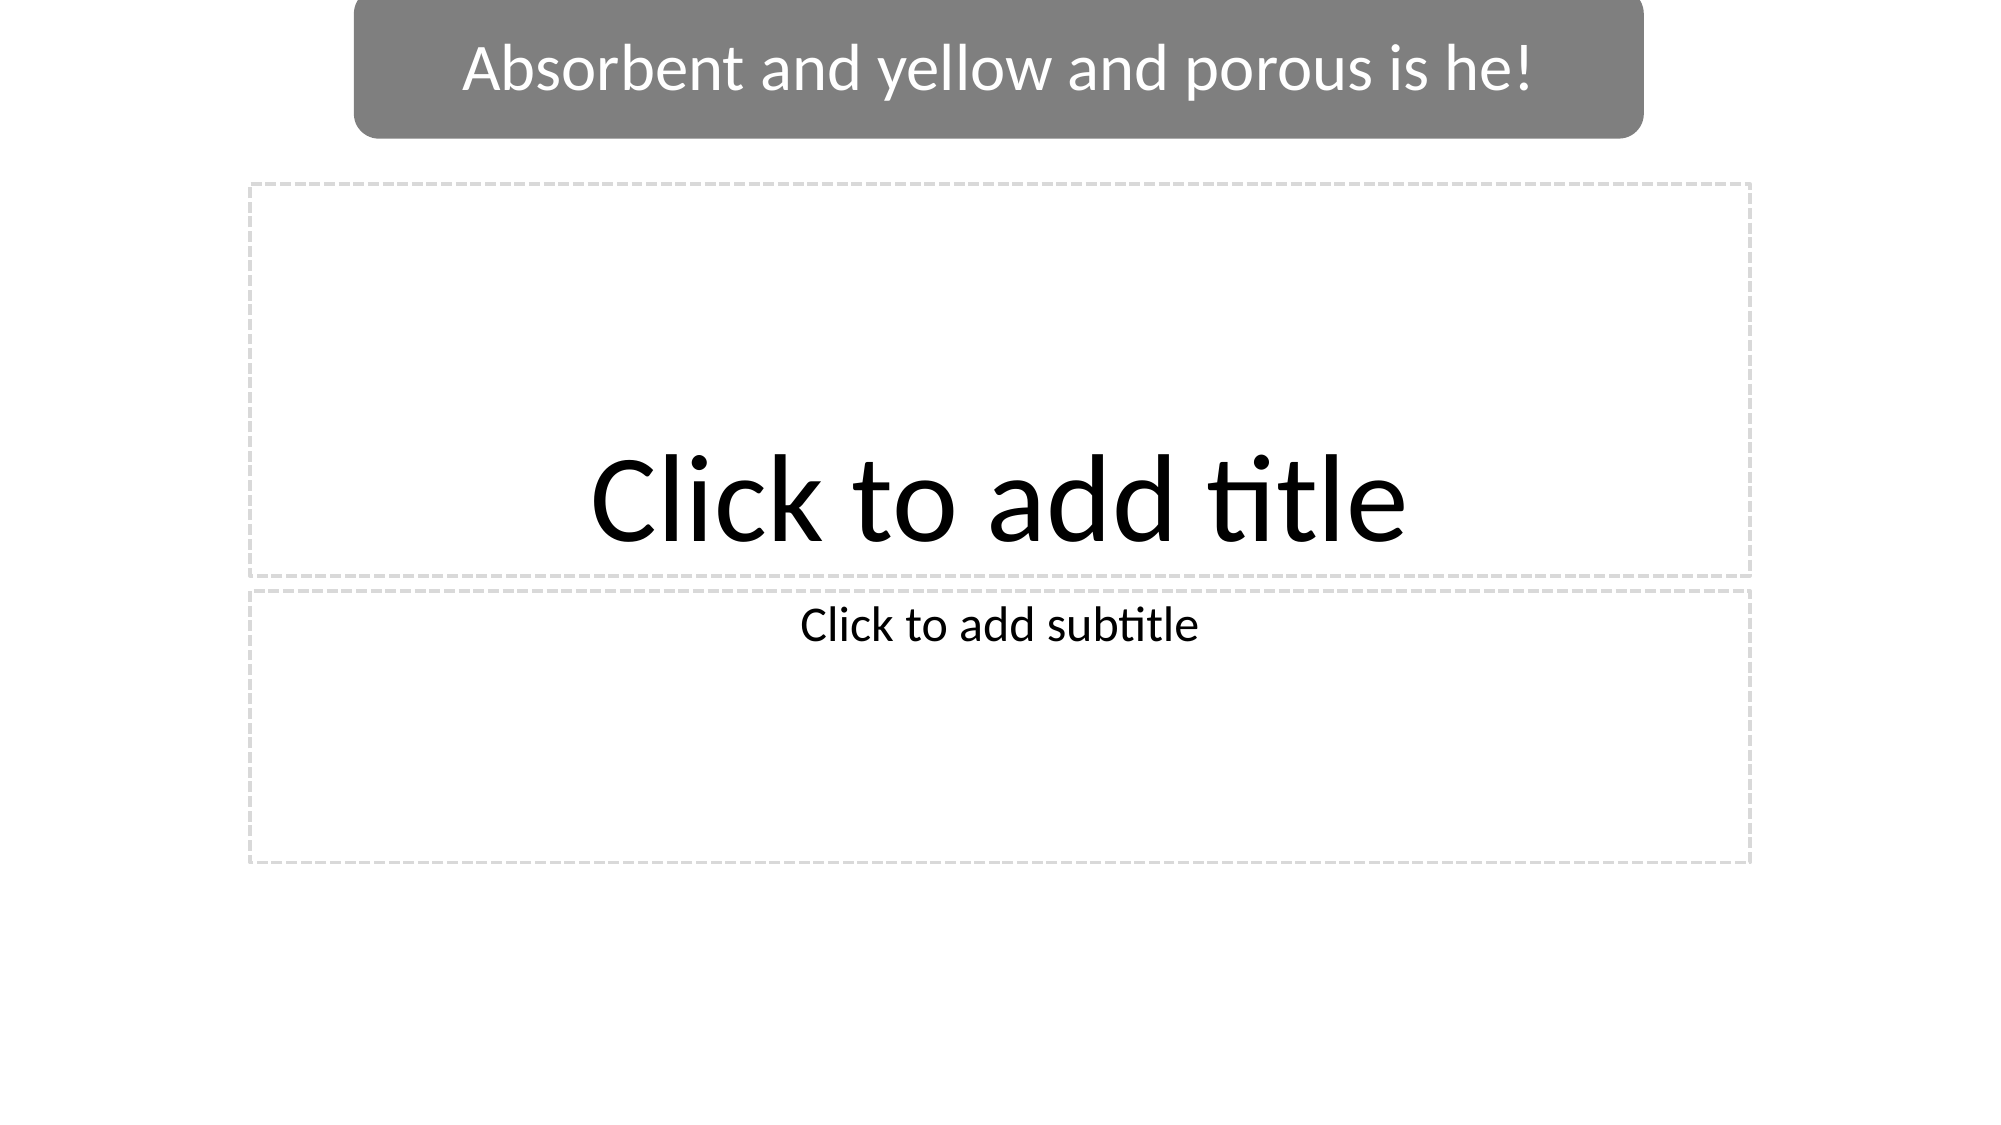

Absorbent and yellow and porous is he!
# Click to add title
Click to add subtitle